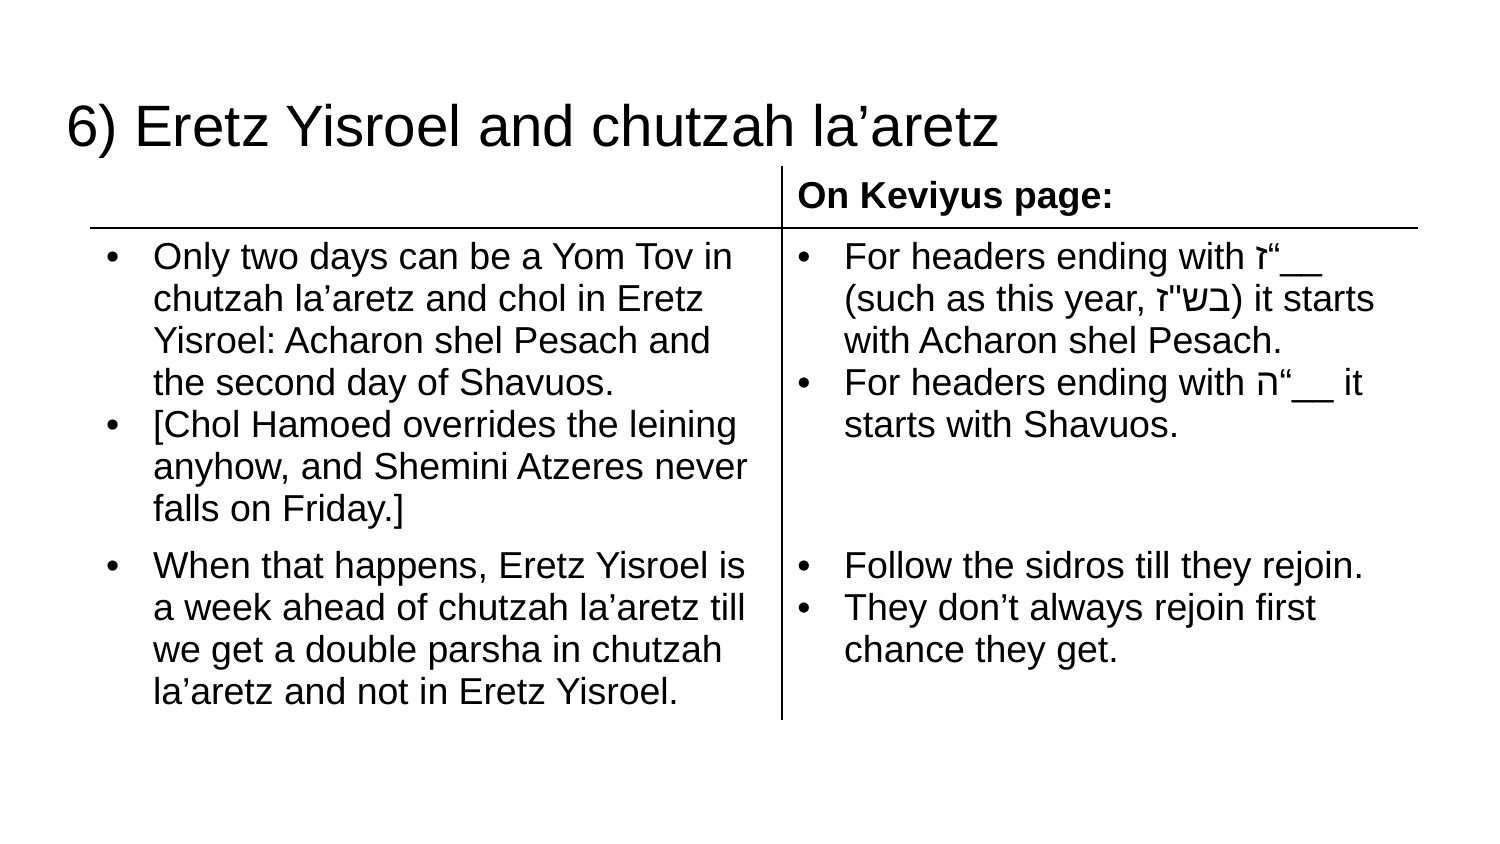

# 6) Eretz Yisroel and chutzah la’aretz
|  | On Keviyus page: |
| --- | --- |
| Only two days can be a Yom Tov in chutzah la’aretz and chol in Eretz Yisroel: Acharon shel Pesach and the second day of Shavuos. [Chol Hamoed overrides the leining anyhow, and Shemini Atzeres never falls on Friday.] | For headers ending with ז“\_\_ (such as this year, בש"ז) it starts with Acharon shel Pesach. For headers ending with ה“\_\_ it starts with Shavuos. |
| When that happens, Eretz Yisroel is a week ahead of chutzah la’aretz till we get a double parsha in chutzah la’aretz and not in Eretz Yisroel. | Follow the sidros till they rejoin. They don’t always rejoin first chance they get. |